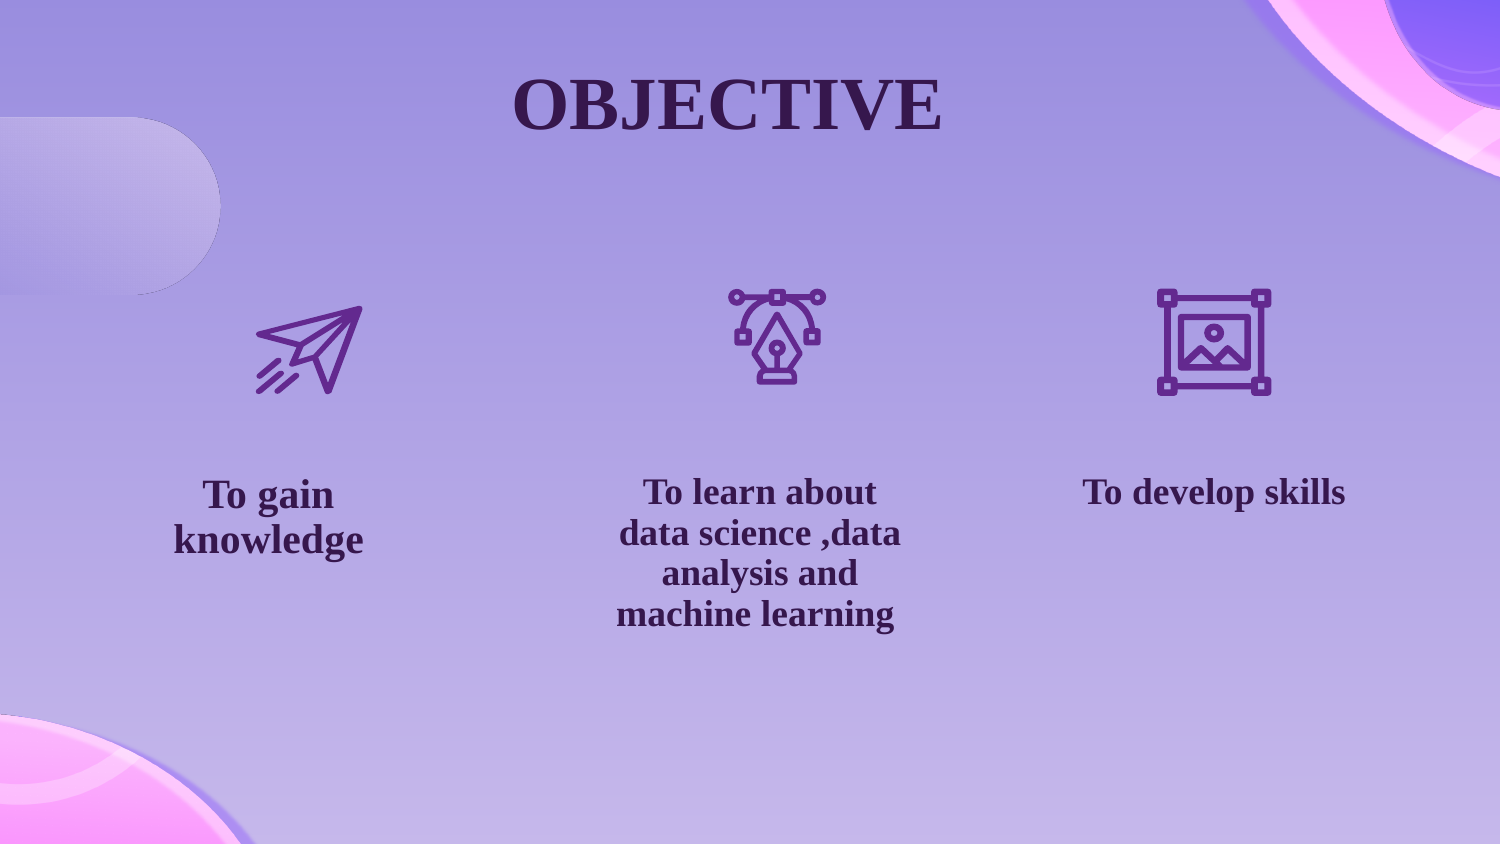

# OBJECTIVE

To gain knowledge
To develop skills
To learn about data science ,data analysis and machine learning